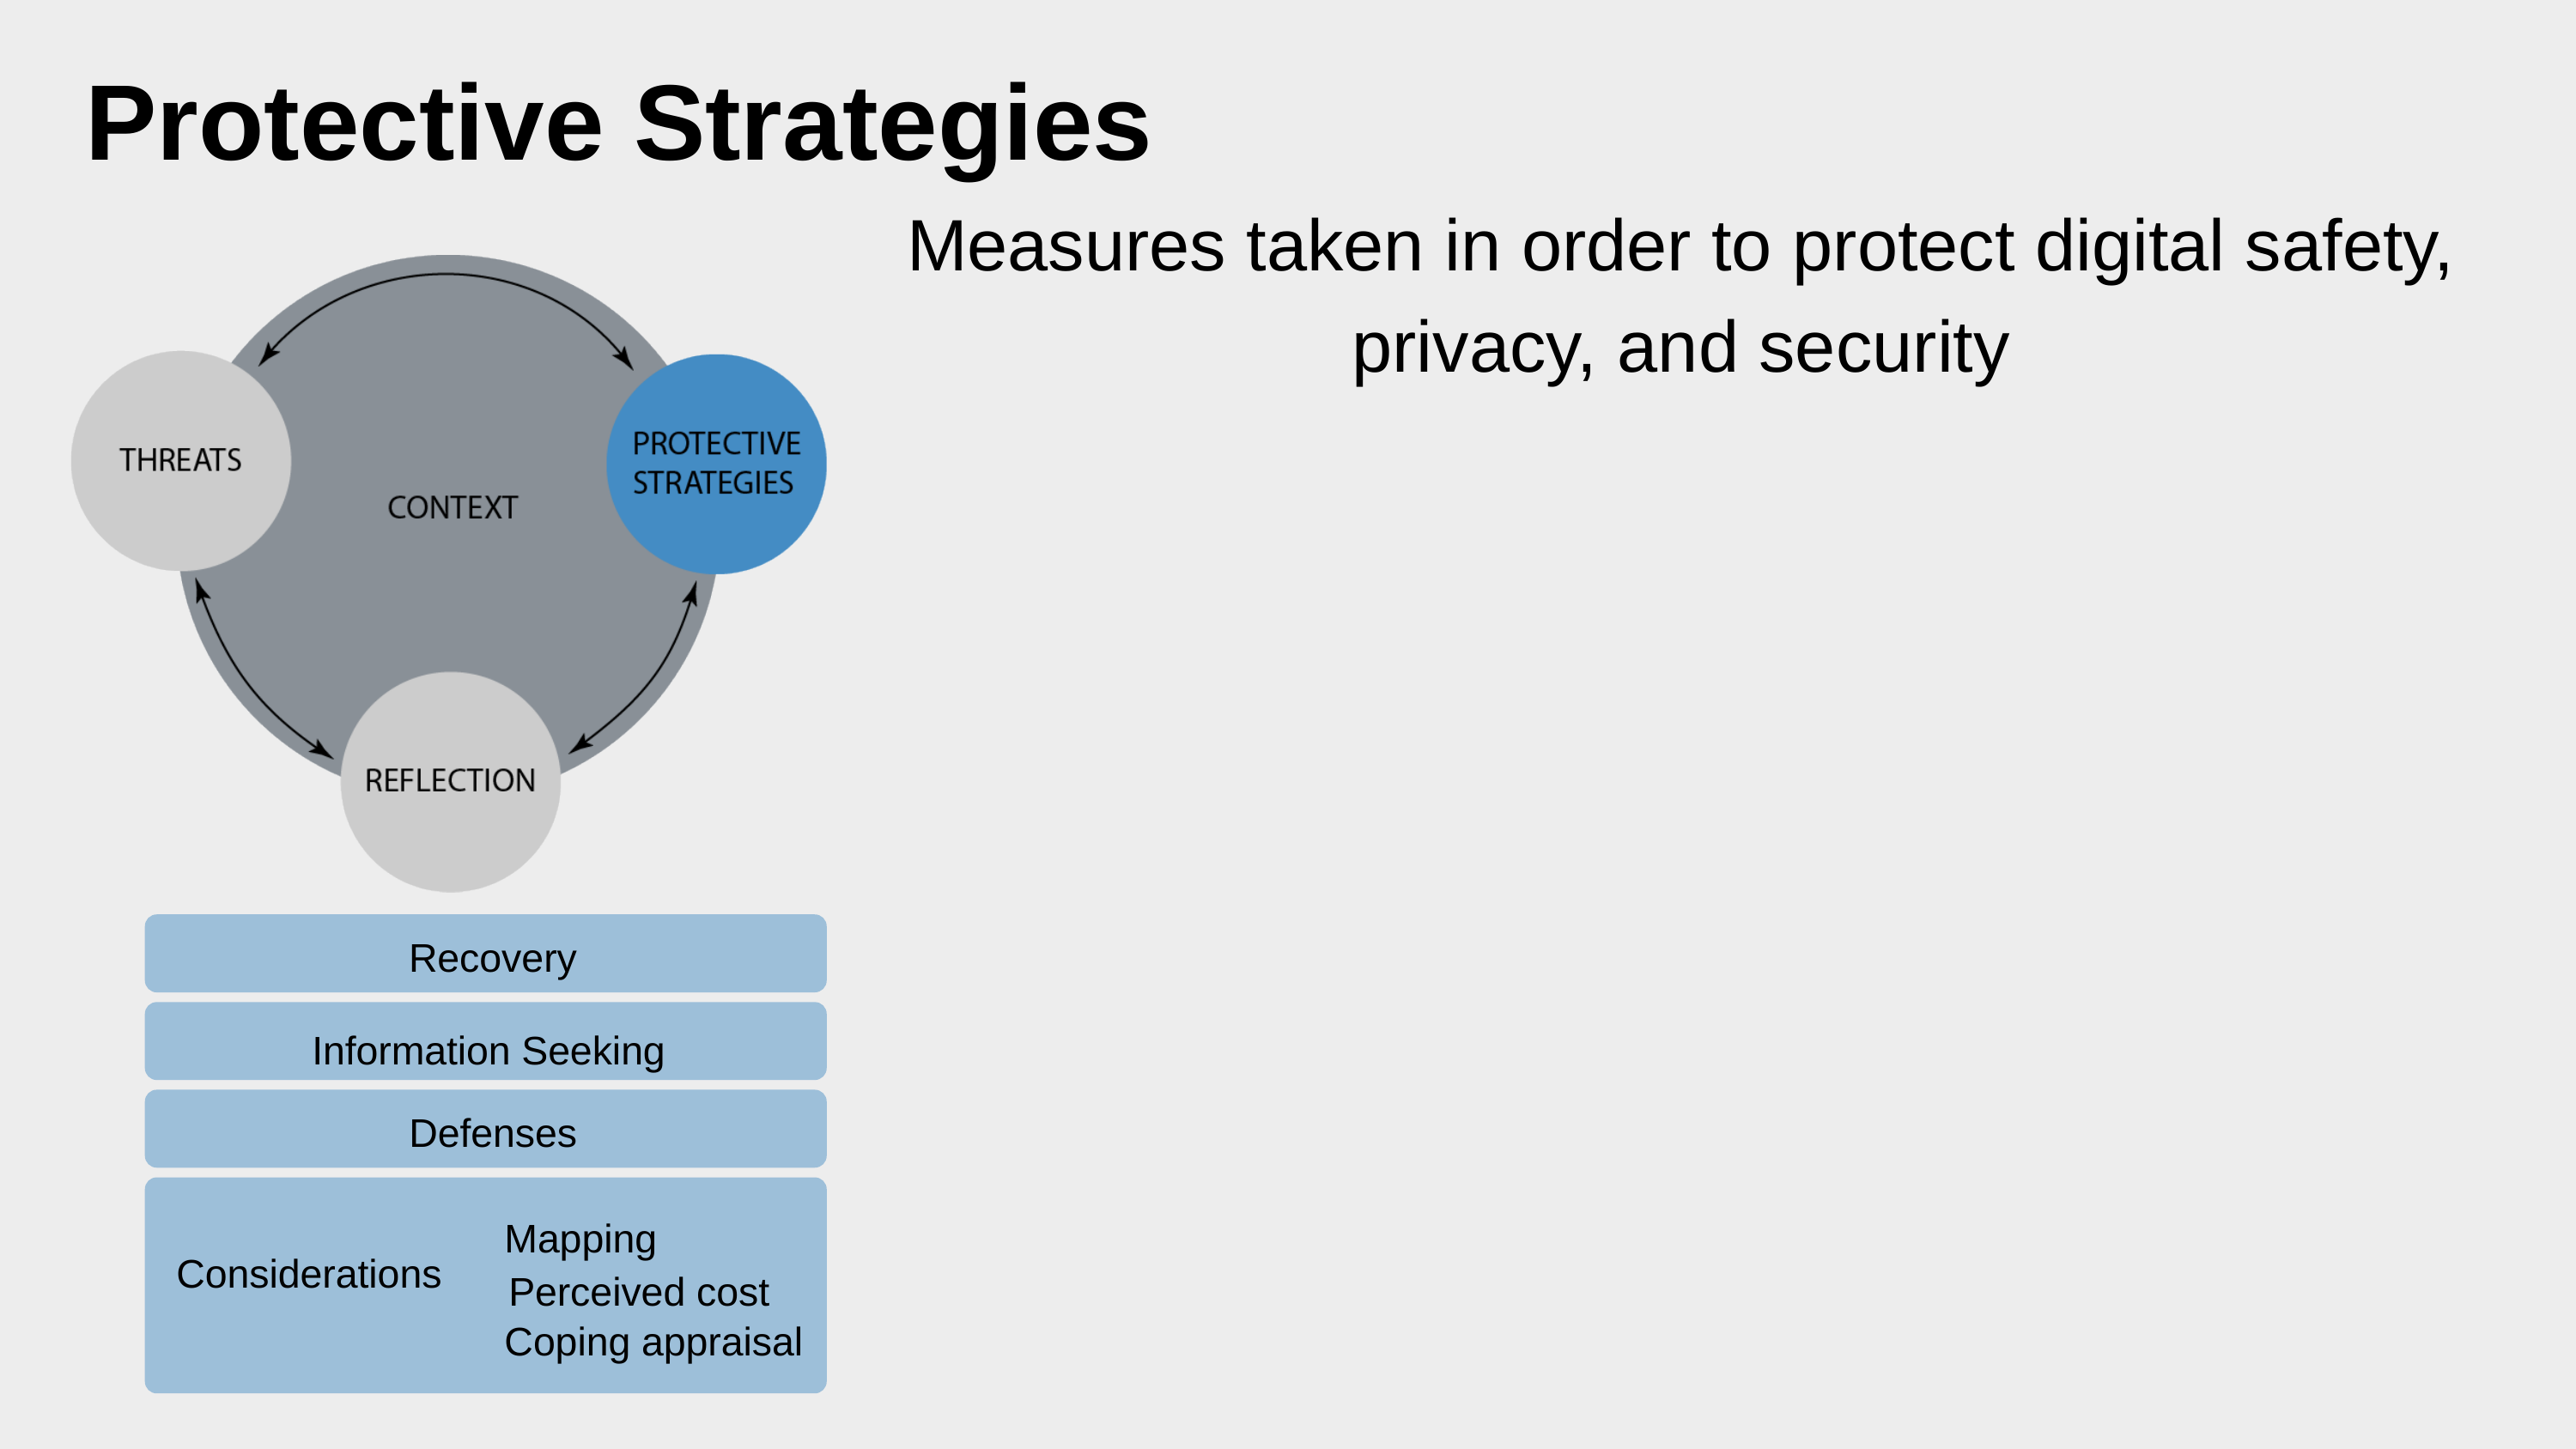

Protective Strategies
Measures taken in order to protect digital safety, privacy, and security

Recovery

Information Seeking

Defenses

Mapping
Considerations
Perceived cost
Coping appraisal